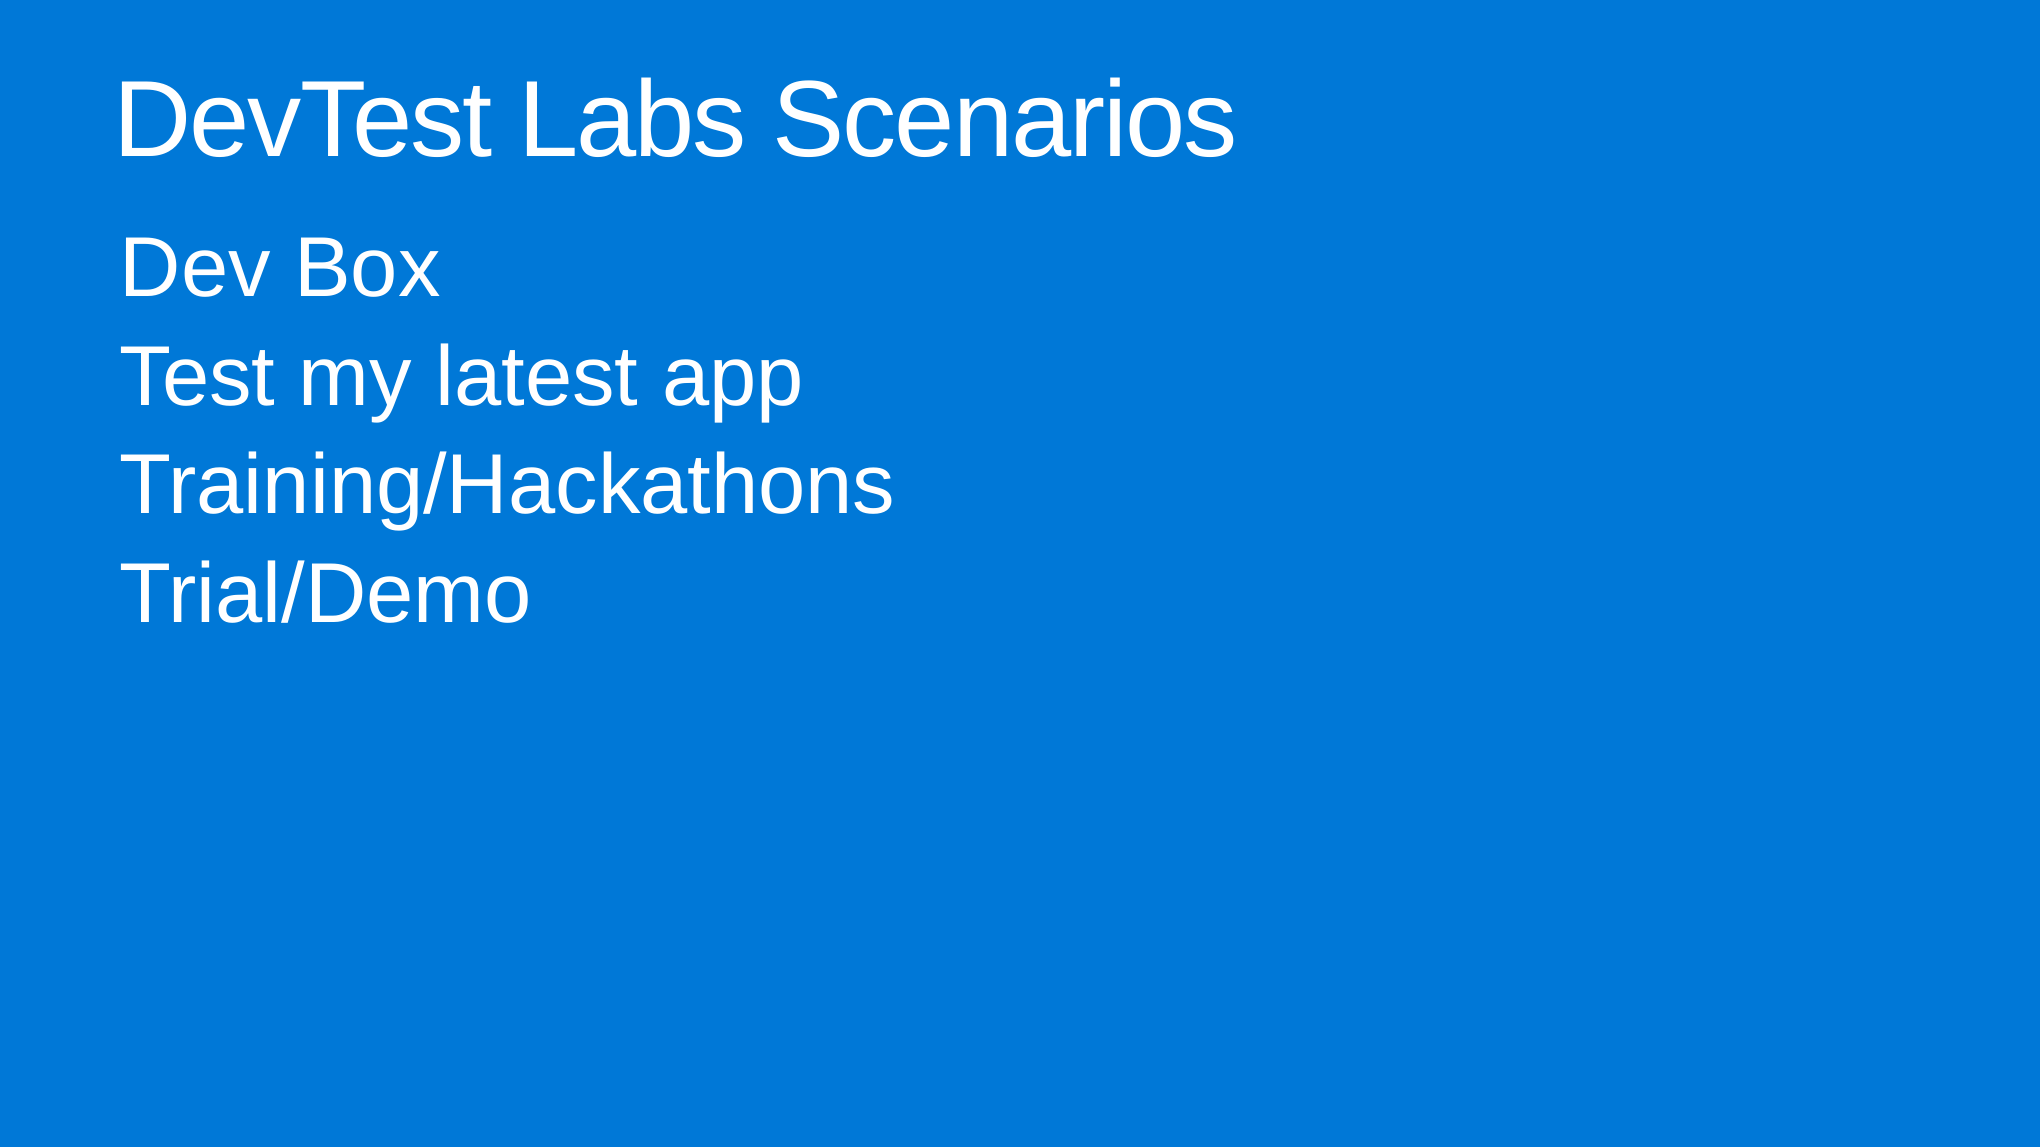

DevTest Labs Scenarios
Dev Box
Test my latest app
Training/Hackathons
Trial/Demo